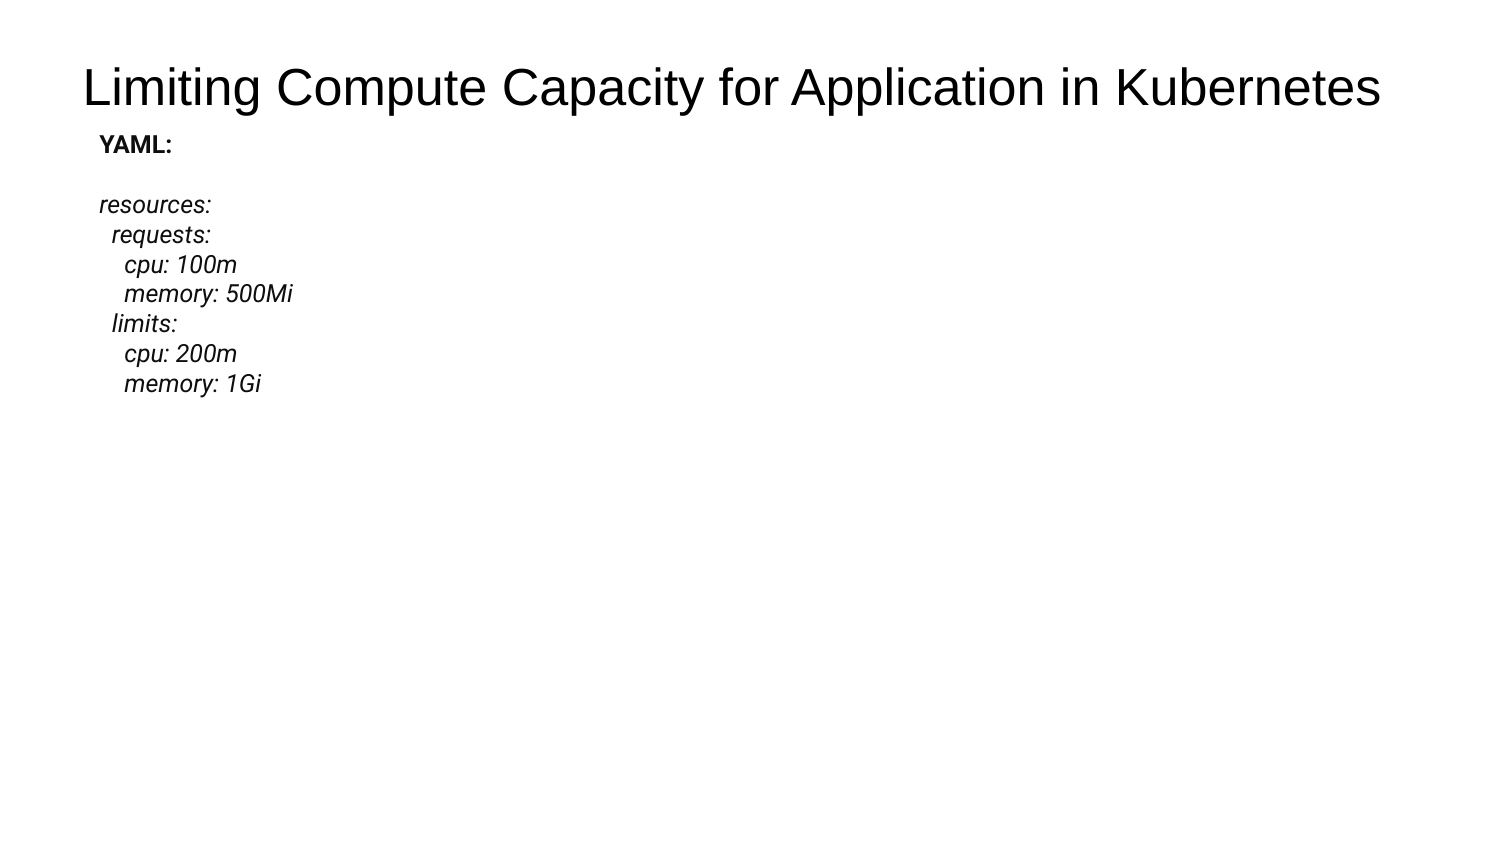

# Limiting Compute Capacity for Application in Kubernetes
YAML:

resources:
  requests:
    cpu: 100m
    memory: 500Mi
  limits:
    cpu: 200m
    memory: 1Gi